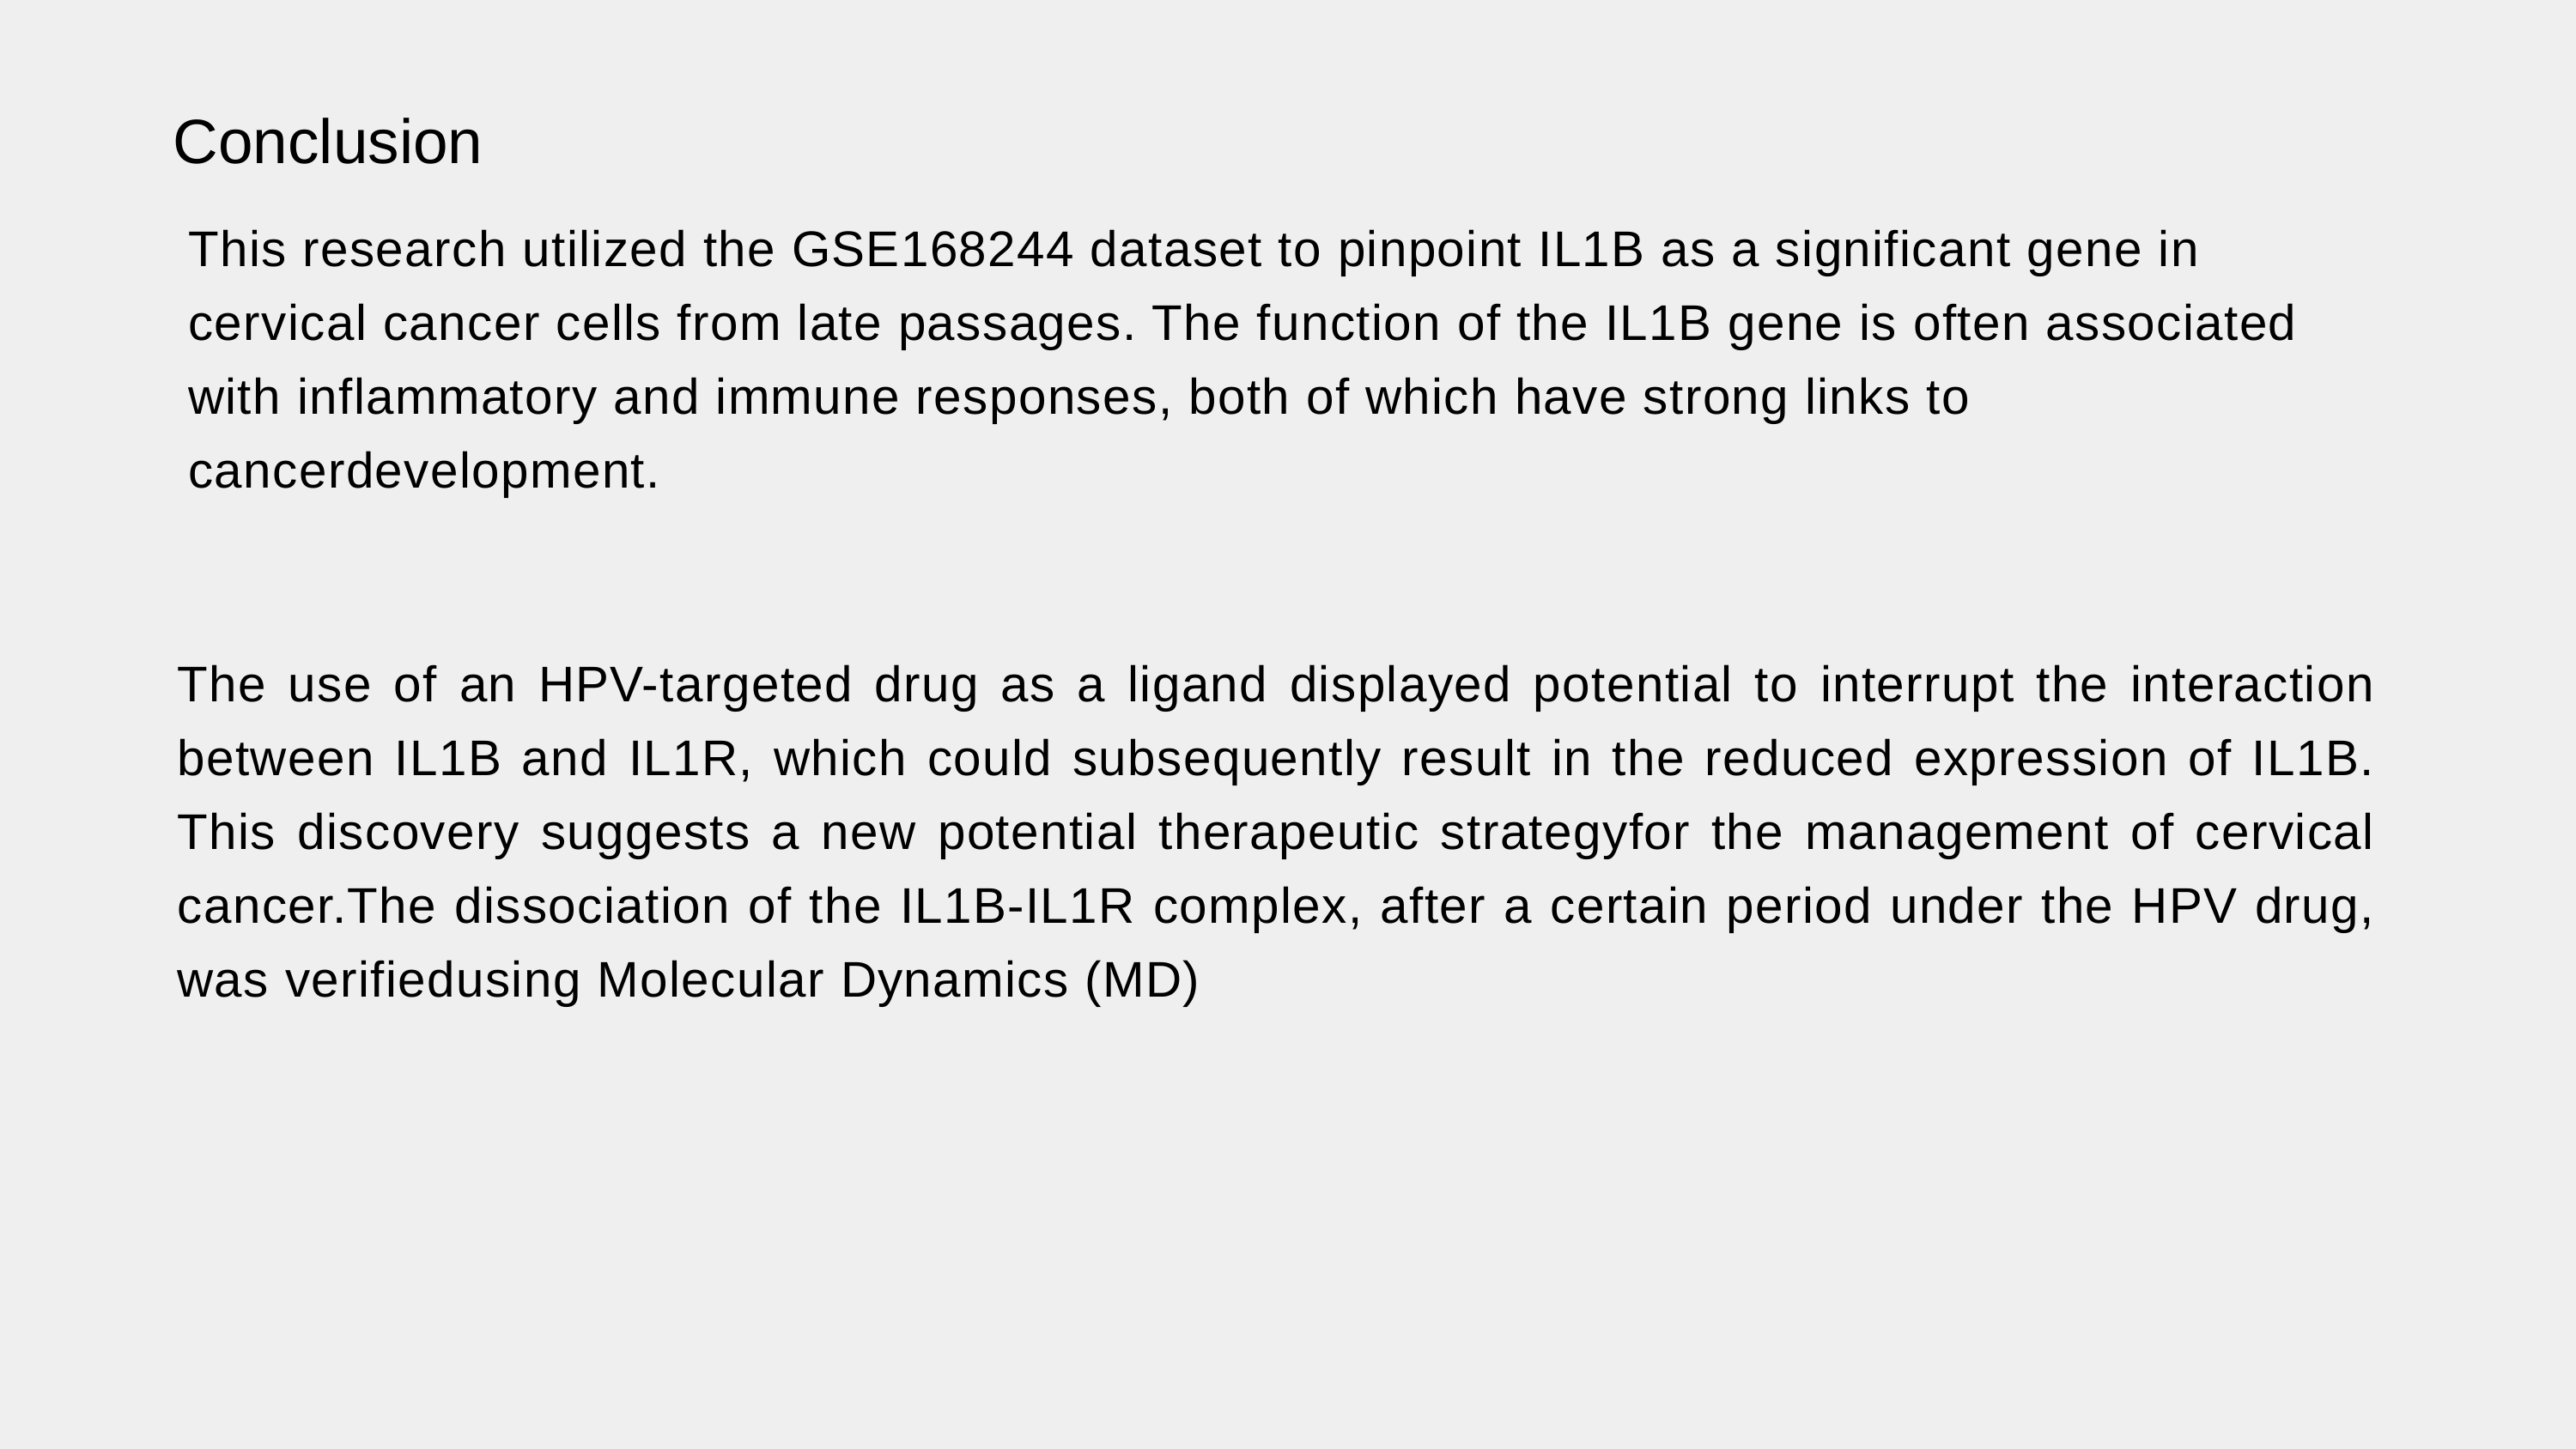

Conclusion
This research utilized the GSE168244 dataset to pinpoint IL1B as a significant gene in cervical cancer cells from late passages. The function of the IL1B gene is often associated with inflammatory and immune responses, both of which have strong links to cancerdevelopment.
The use of an HPV-targeted drug as a ligand displayed potential to interrupt the interaction between IL1B and IL1R, which could subsequently result in the reduced expression of IL1B. This discovery suggests a new potential therapeutic strategyfor the management of cervical cancer.The dissociation of the IL1B-IL1R complex, after a certain period under the HPV drug, was verifiedusing Molecular Dynamics (MD)